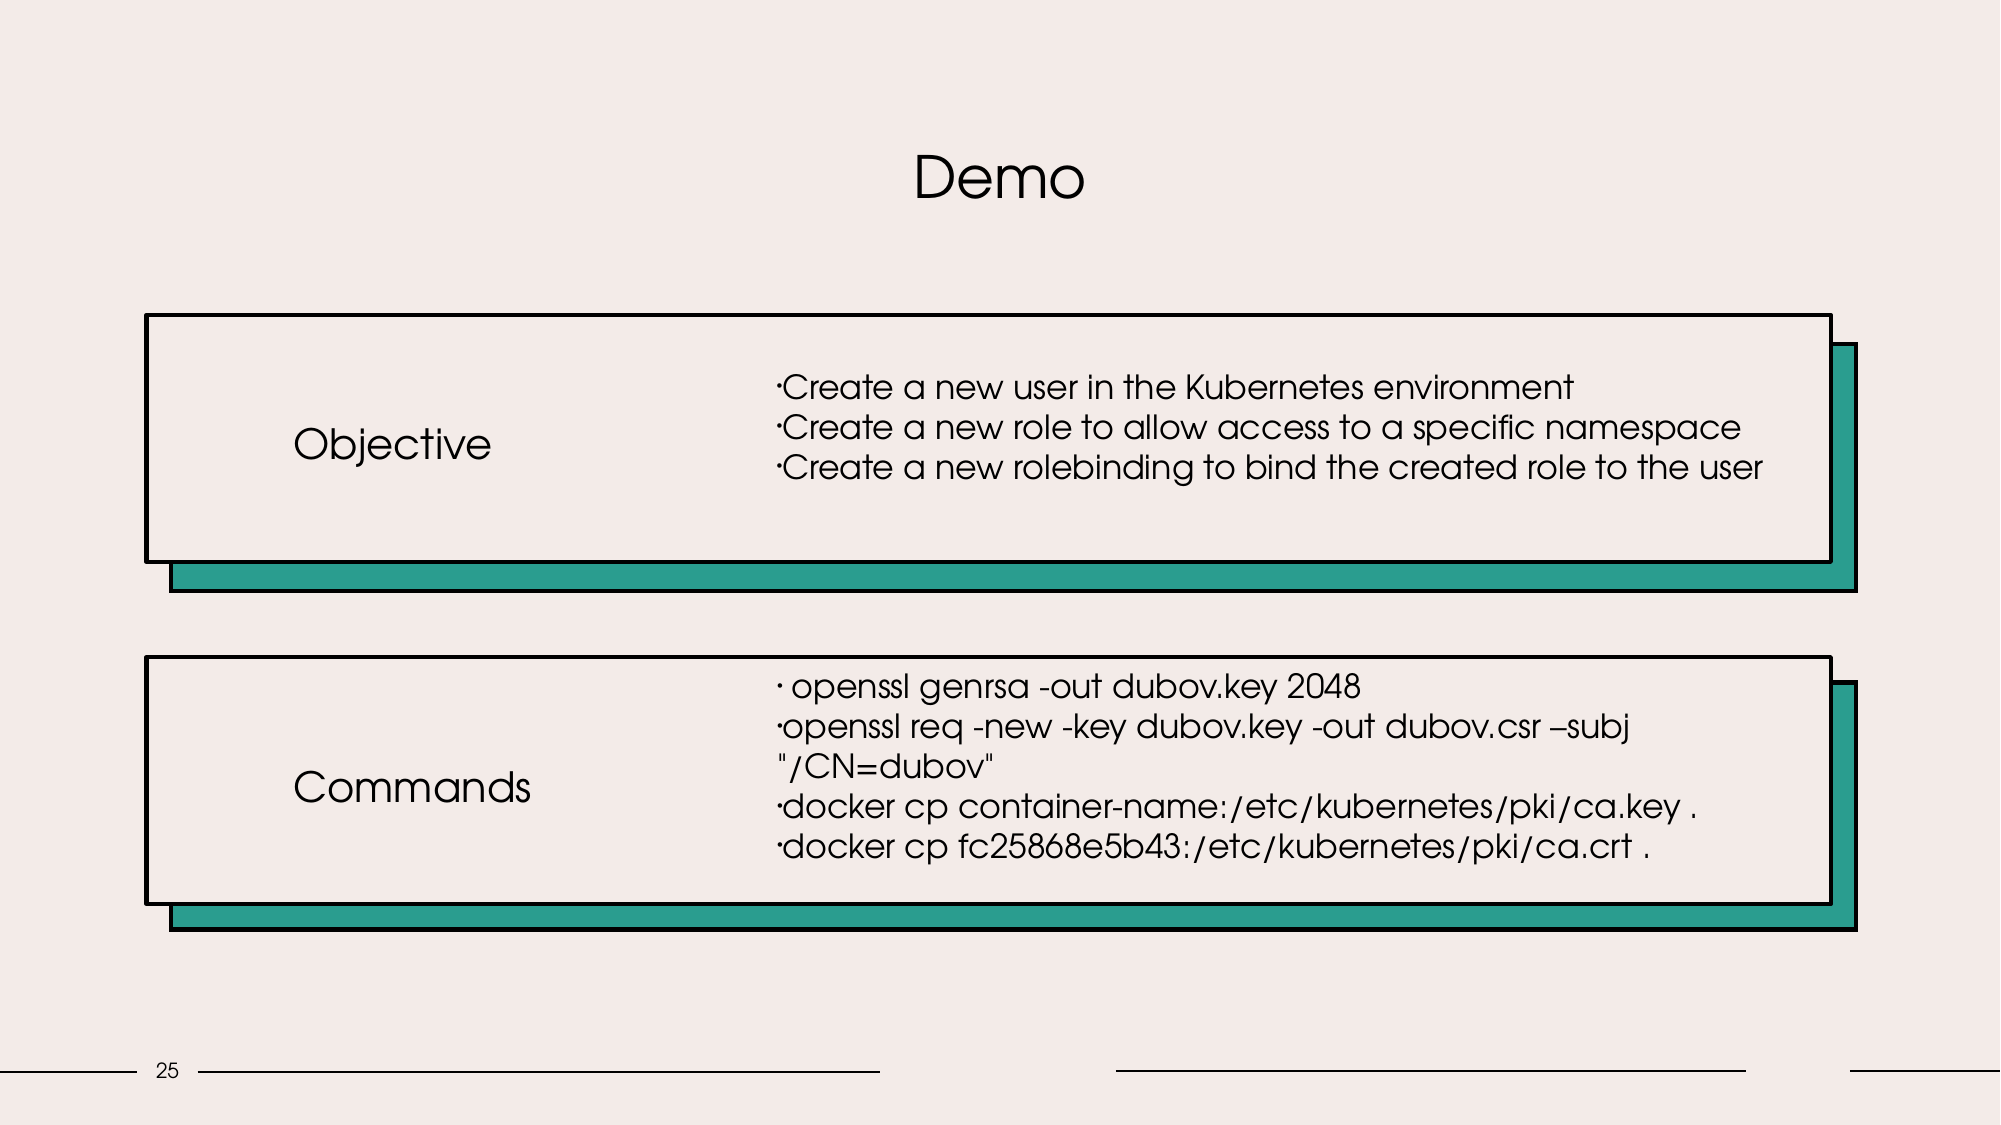

# Demo
Objective
Create a new user in the Kubernetes environment
Create a new role to allow access to a specific namespace
Create a new rolebinding to bind the created role to the user

Commands
 openssl genrsa -out dubov.key 2048
openssl req -new -key dubov.key -out dubov.csr –subj "/CN=dubov"
docker cp container-name:/etc/kubernetes/pki/ca.key .
docker cp fc25868e5b43:/etc/kubernetes/pki/ca.crt .

25